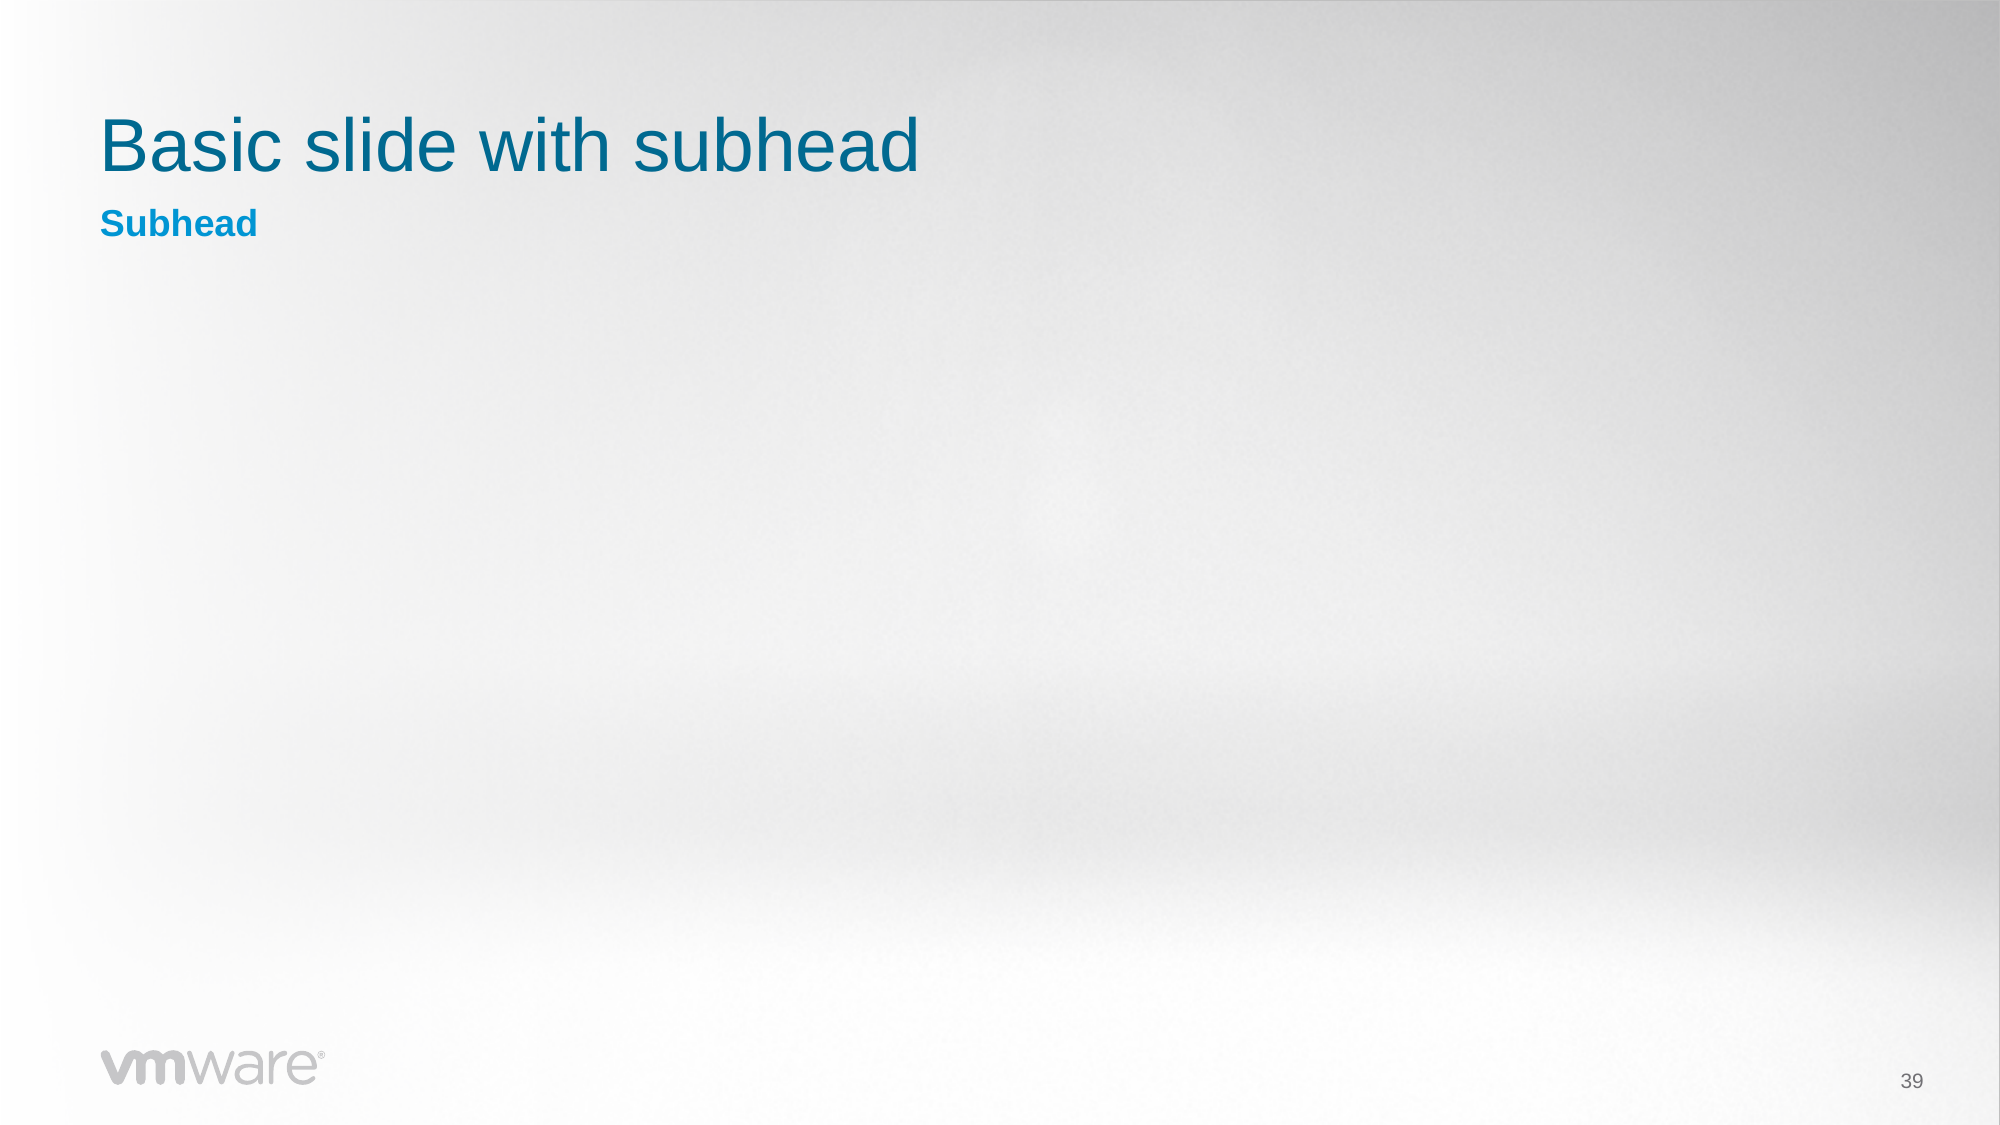

# Basic slide with subhead
Subhead
39